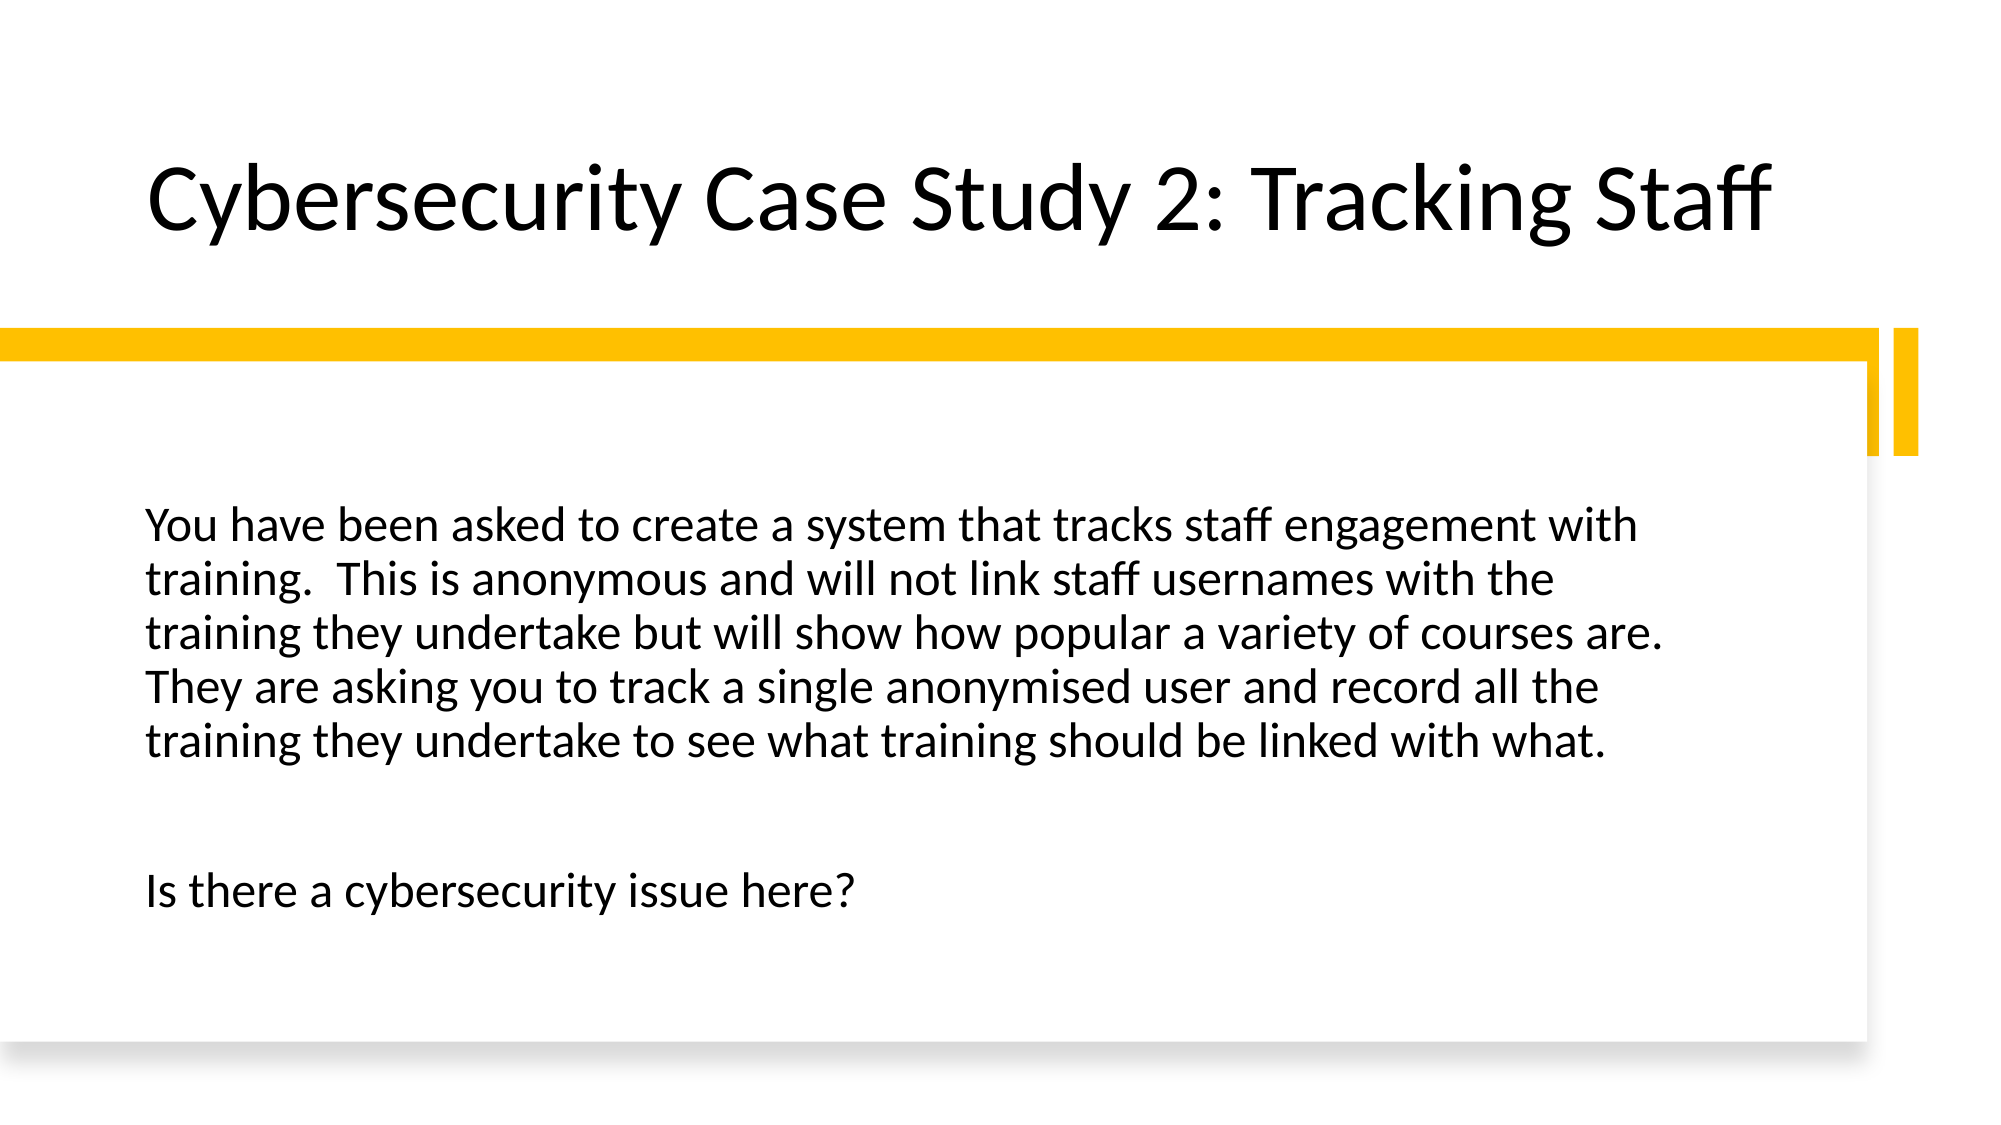

# Cybersecurity Case Study 2: Tracking Staff

You have been asked to create a system that tracks staff engagement with training.  This is anonymous and will not link staff usernames with the training they undertake but will show how popular a variety of courses are.  They are asking you to track a single anonymised user and record all the training they undertake to see what training should be linked with what.

Is there a cybersecurity issue here?